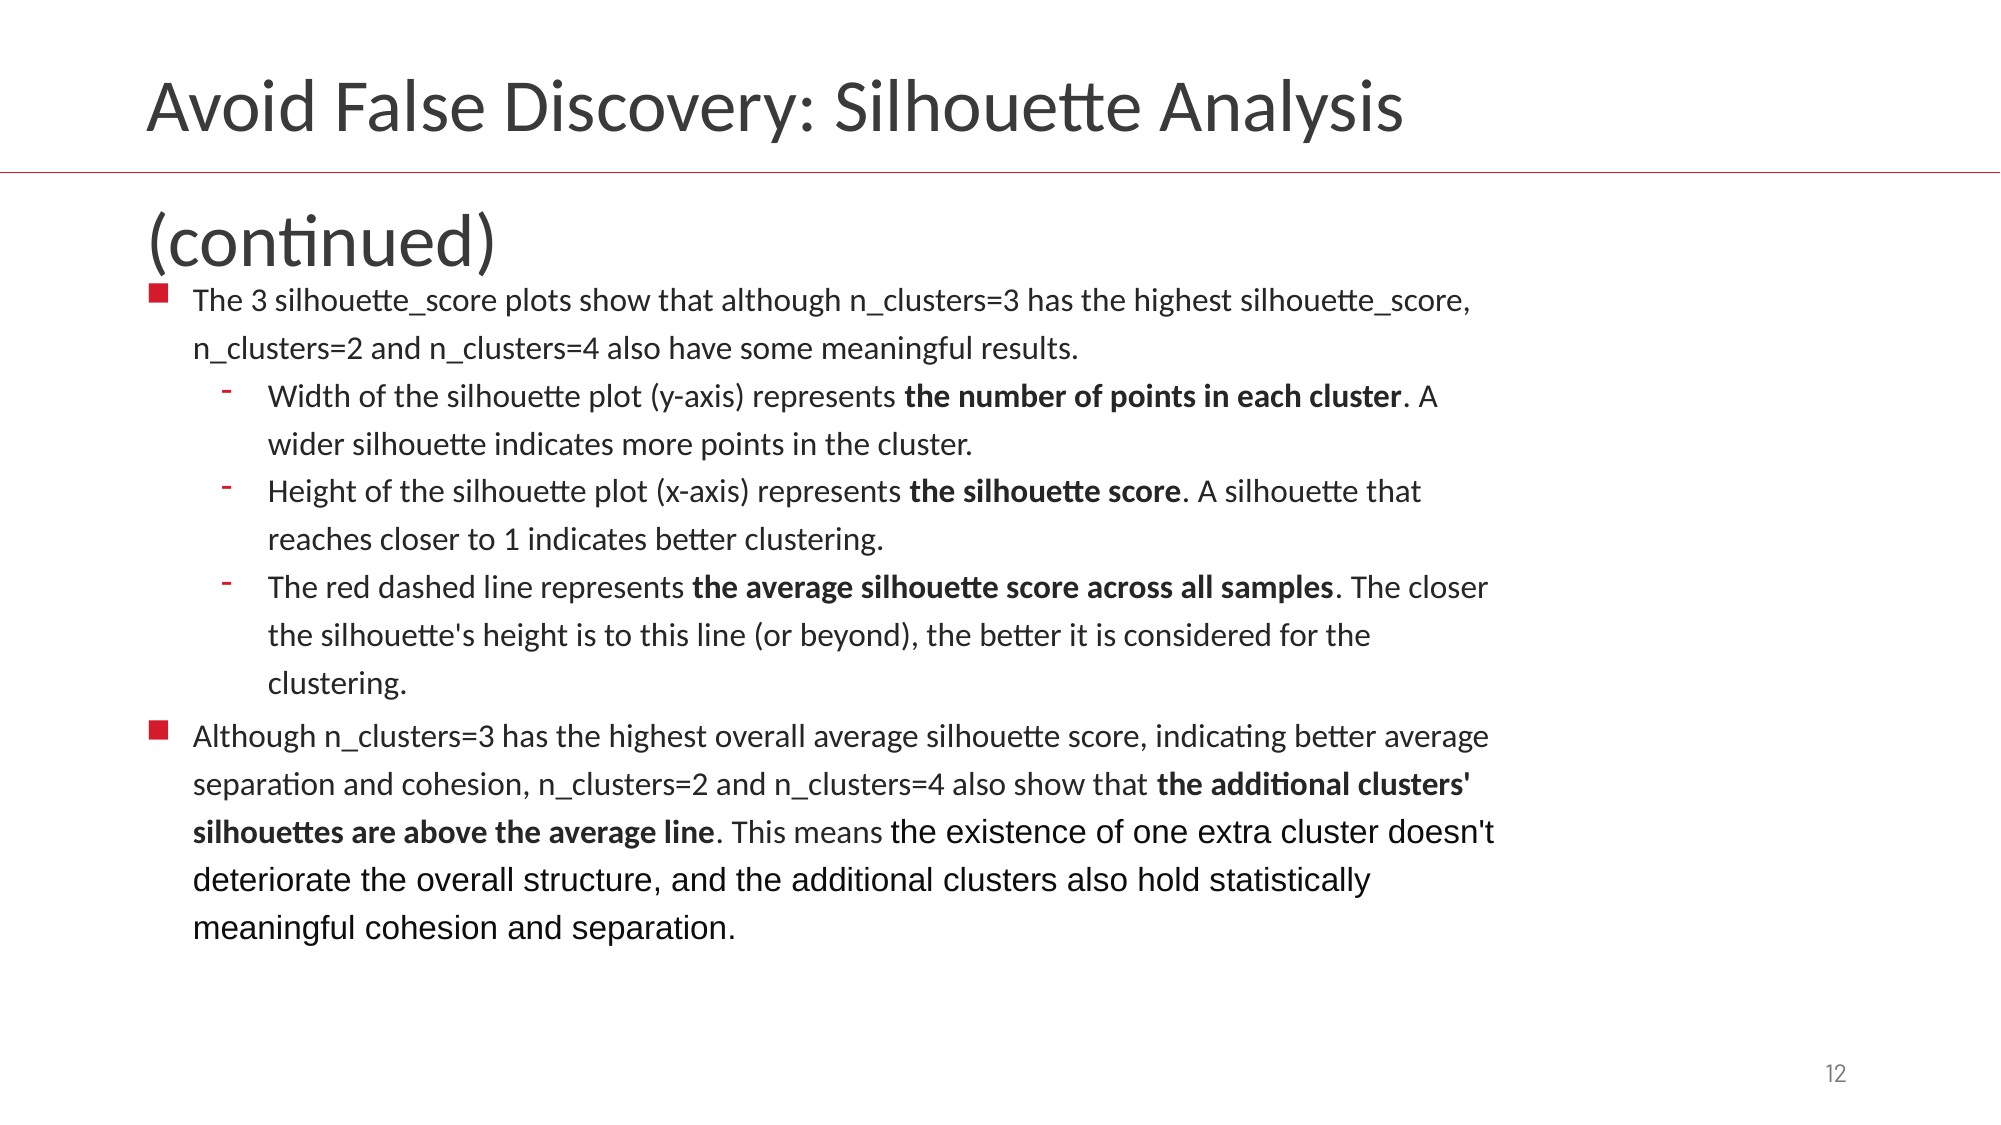

Avoid False Discovery: Silhouette Analysis (continued)

The 3 silhouette_score plots show that although n_clusters=3 has the highest silhouette_score, n_clusters=2 and n_clusters=4 also have some meaningful results.
Width of the silhouette plot (y-axis) represents the number of points in each cluster. A wider silhouette indicates more points in the cluster.
Height of the silhouette plot (x-axis) represents the silhouette score. A silhouette that reaches closer to 1 indicates better clustering.
The red dashed line represents the average silhouette score across all samples. The closer the silhouette's height is to this line (or beyond), the better it is considered for the clustering.
Although n_clusters=3 has the highest overall average silhouette score, indicating better average separation and cohesion, n_clusters=2 and n_clusters=4 also show that the additional clusters' silhouettes are above the average line. This means the existence of one extra cluster doesn't deteriorate the overall structure, and the additional clusters also hold statistically meaningful cohesion and separation.
12